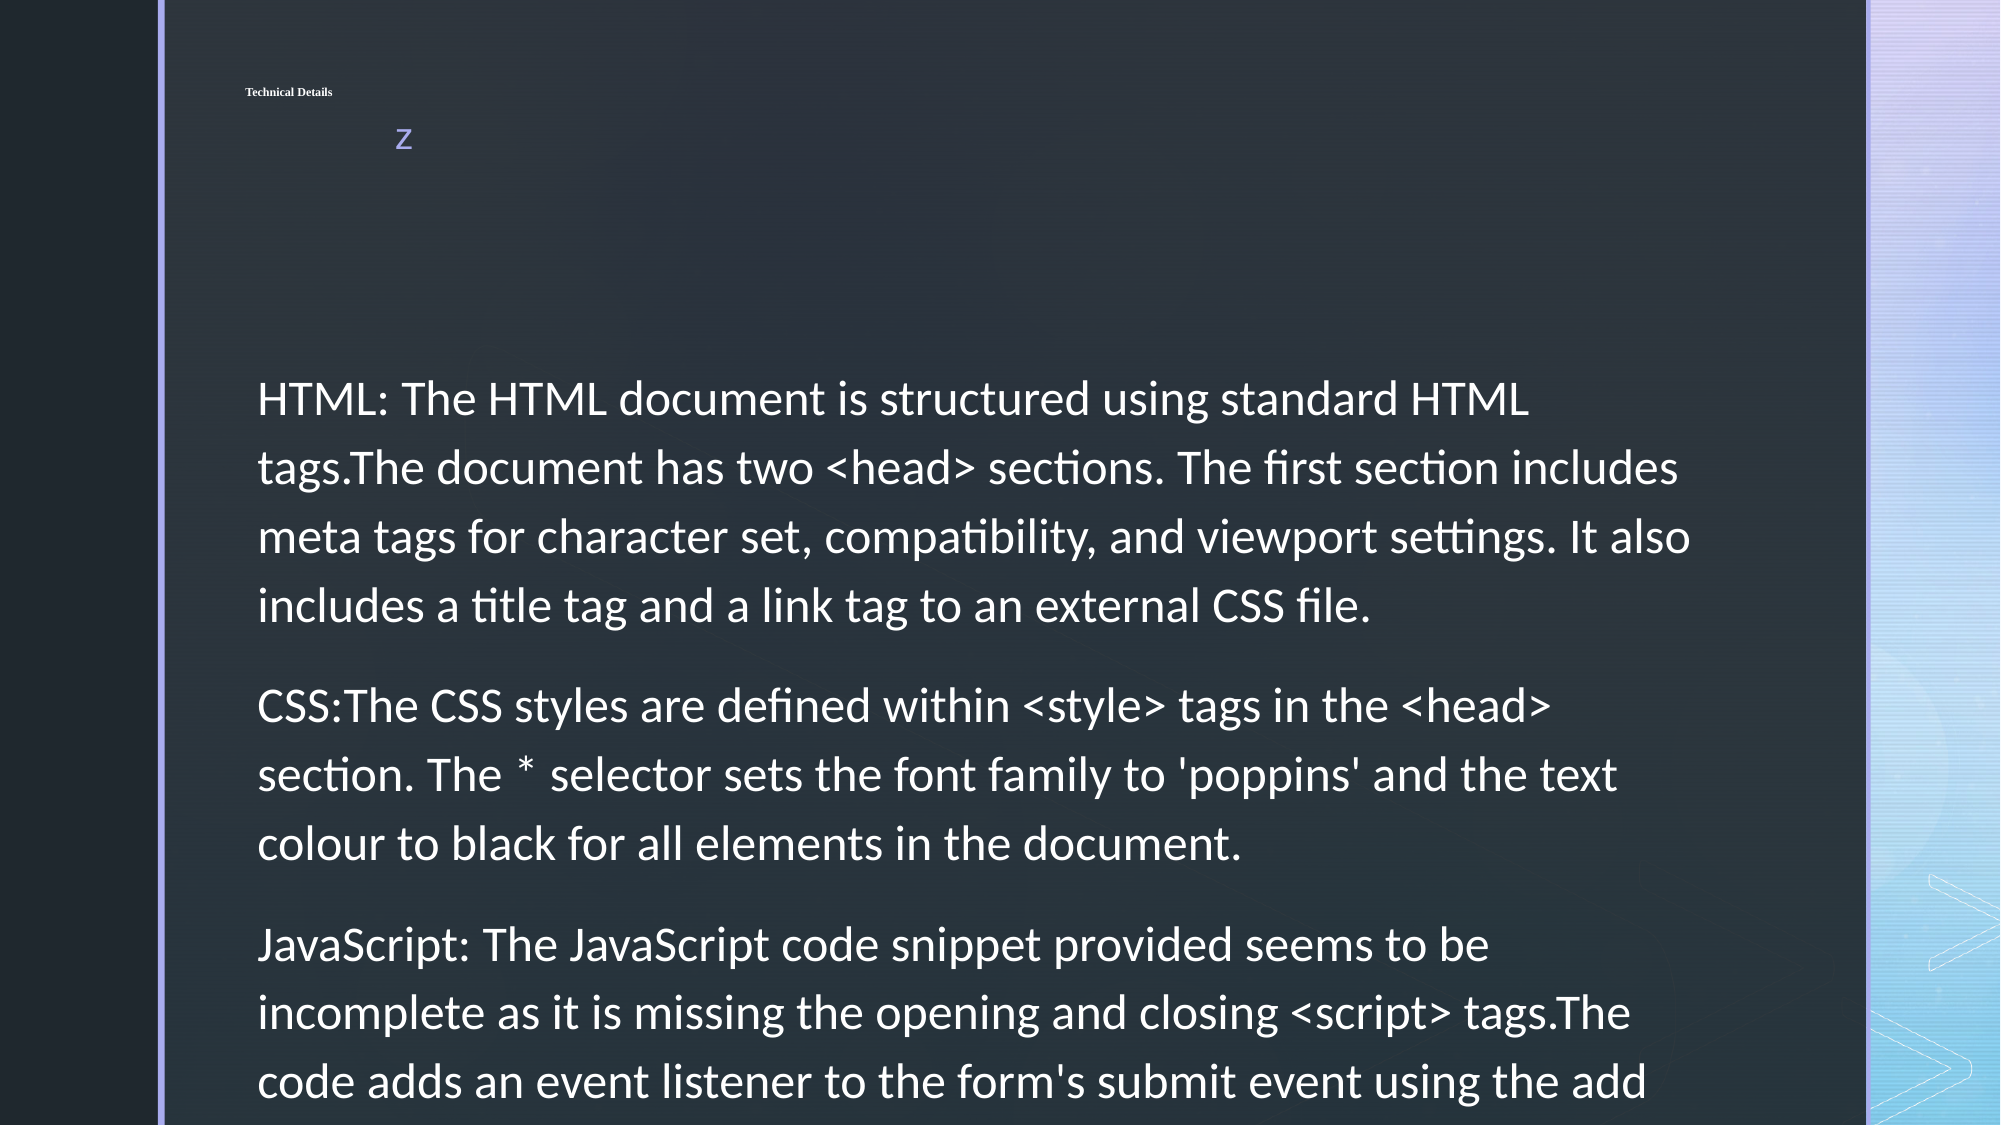

# Technical Details

HTML: The HTML document is structured using standard HTML tags.The document has two <head> sections. The first section includes meta tags for character set, compatibility, and viewport settings. It also includes a title tag and a link tag to an external CSS file.
CSS:The CSS styles are defined within <style> tags in the <head> section. The * selector sets the font family to 'poppins' and the text colour to black for all elements in the document.
JavaScript: The JavaScript code snippet provided seems to be incomplete as it is missing the opening and closing <script> tags.The code adds an event listener to the form's submit event using the add Event Listener method.When the form is submitted, it prevents the default form submission behaviour using event.preventDefault().